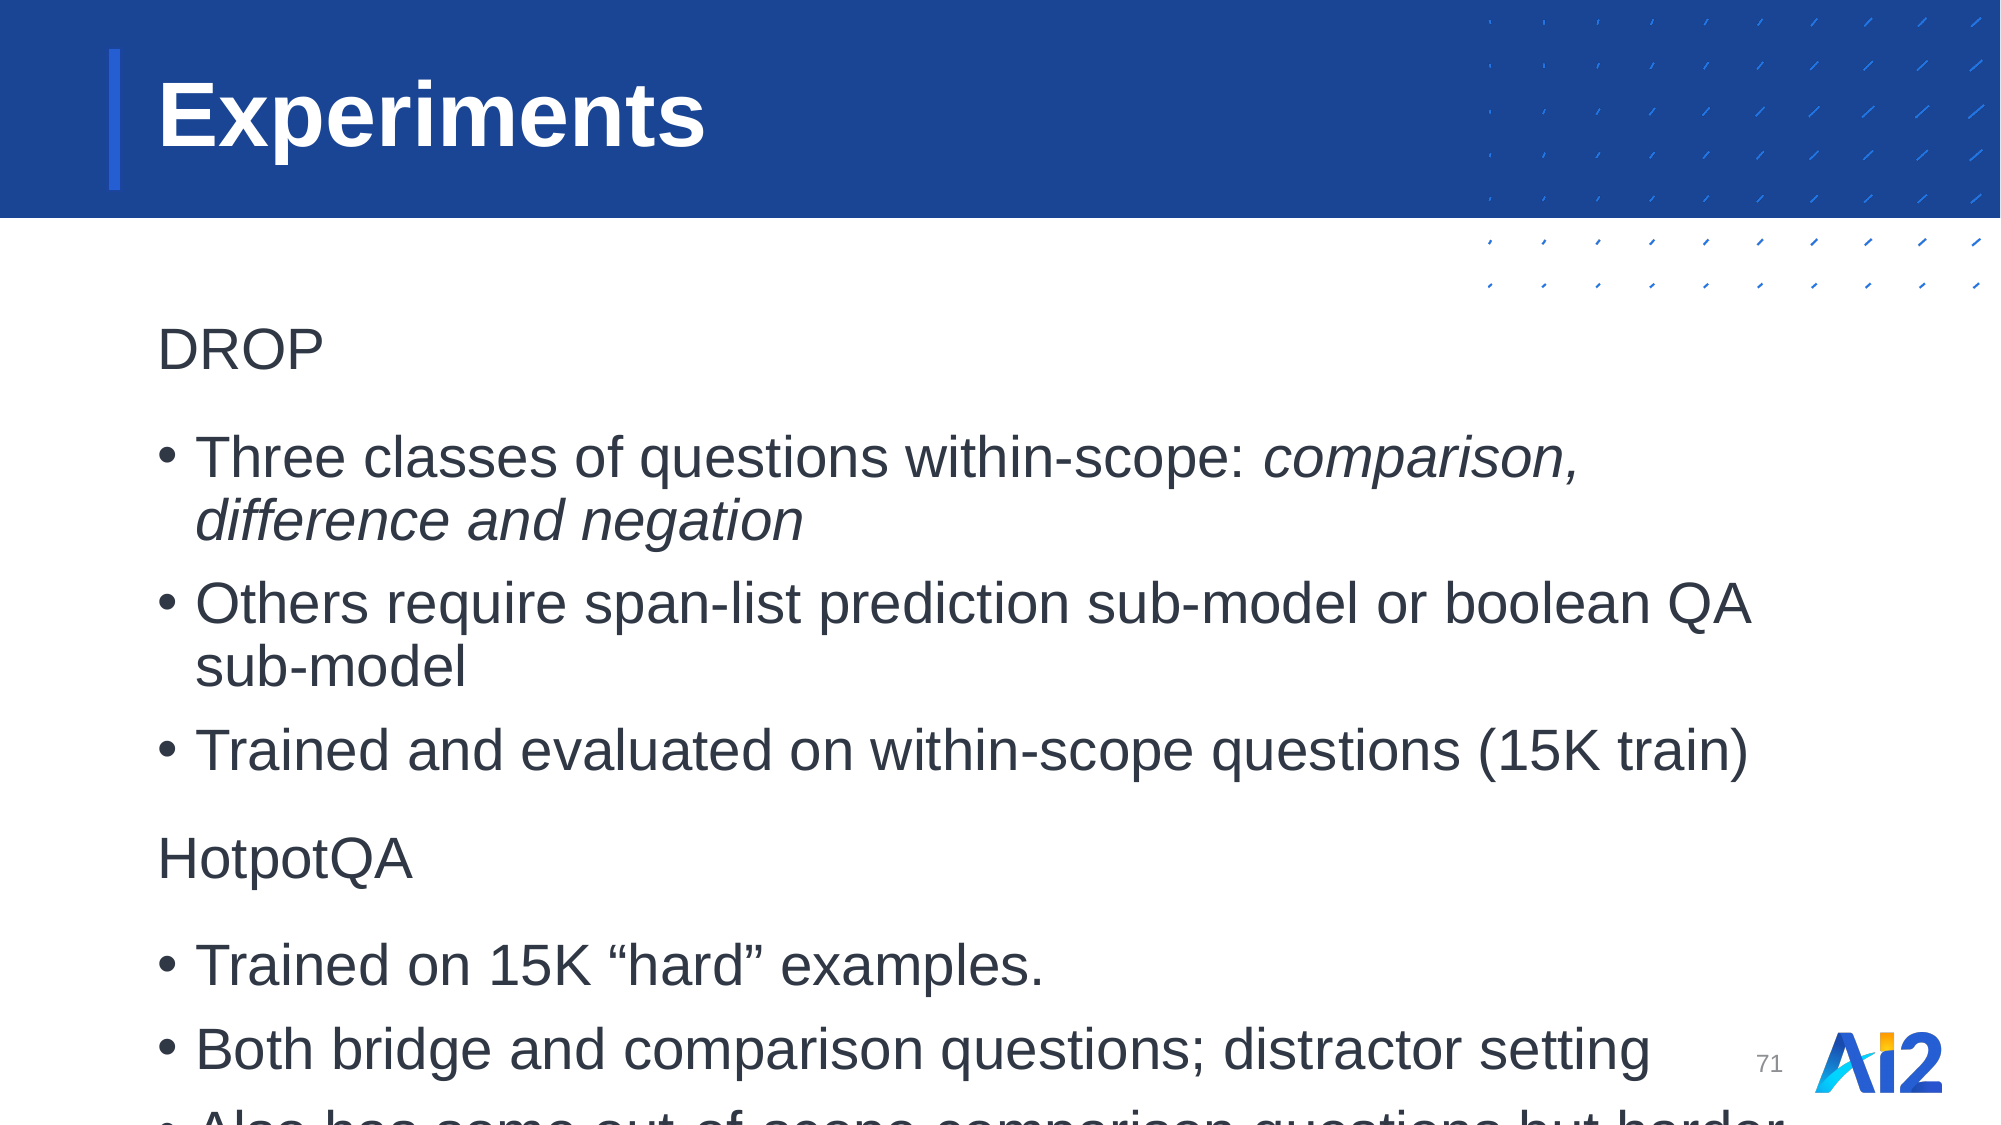

# Experiments
DROP
Three classes of questions within-scope: comparison, difference and negation
Others require span-list prediction sub-model or boolean QA sub-model
Trained and evaluated on within-scope questions (15K train)
HotpotQA
Trained on 15K “hard” examples.
Both bridge and comparison questions; distractor setting
Also has some out-of-scope comparison questions but harder to identify
E.g. Which person was in more bands?
Public dev dataset split into our own dev/test split on both
71